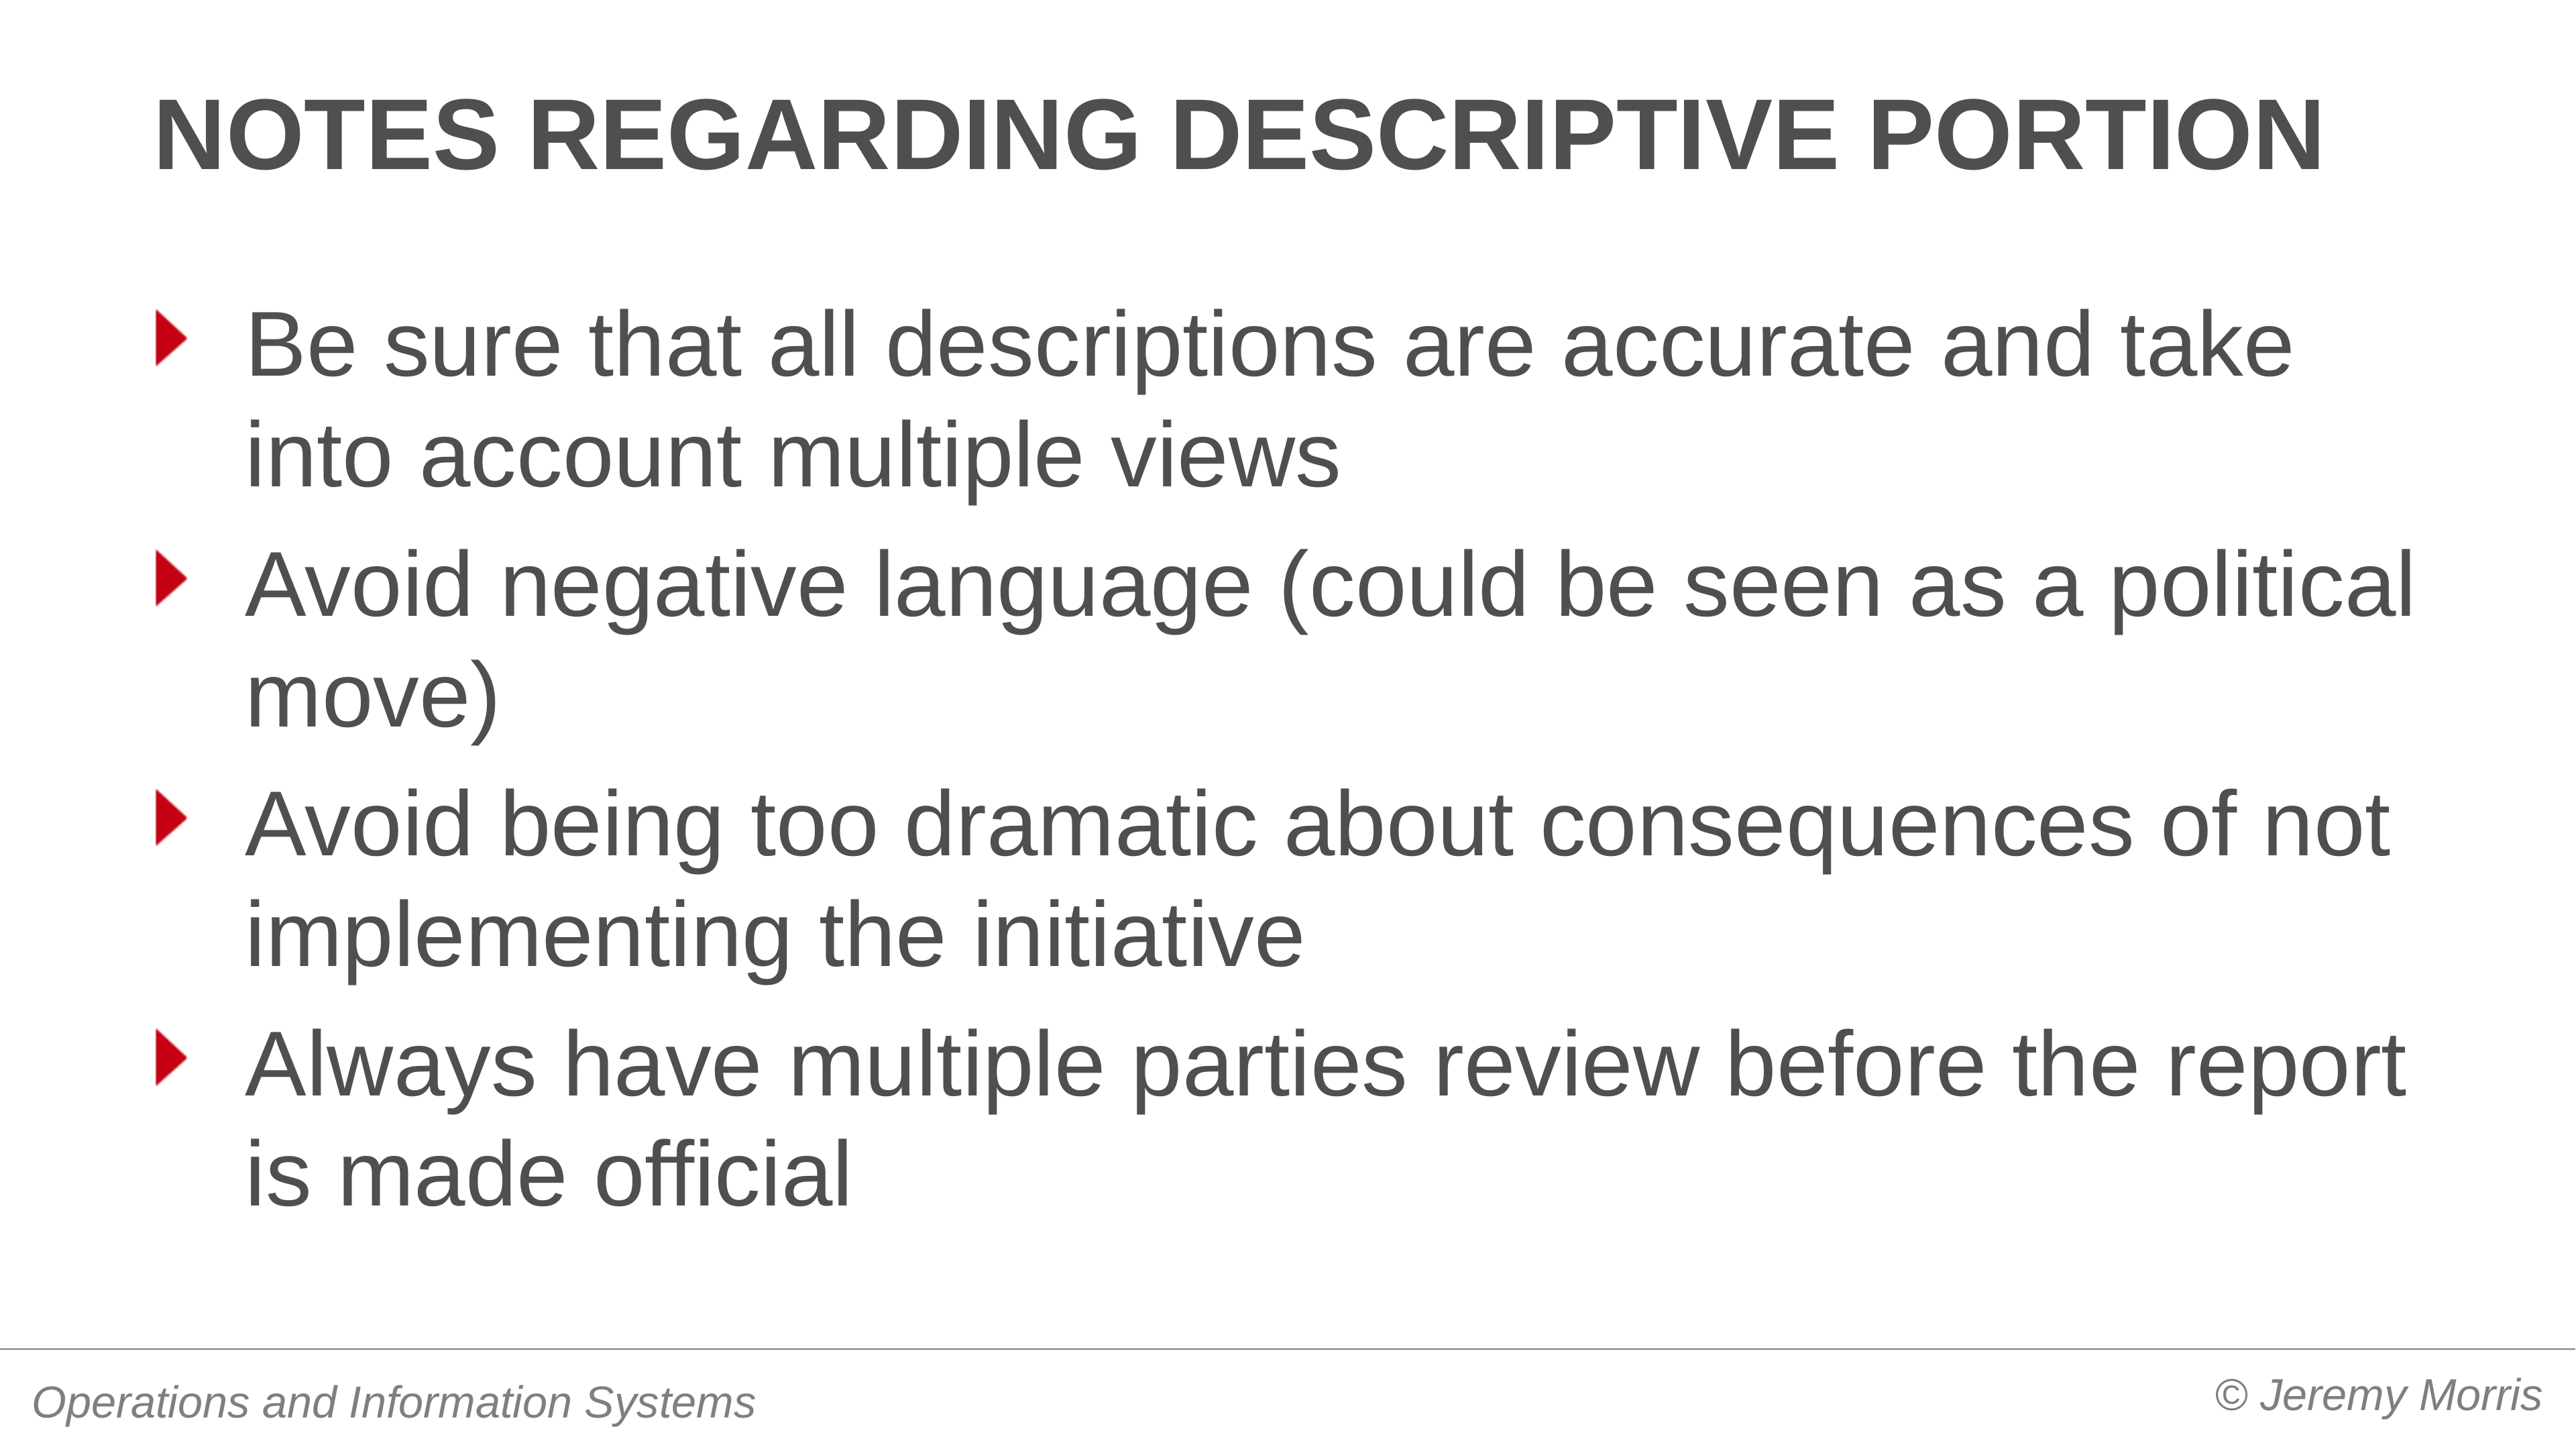

# Notes regarding descriptive portion
Be sure that all descriptions are accurate and take into account multiple views
Avoid negative language (could be seen as a political move)
Avoid being too dramatic about consequences of not implementing the initiative
Always have multiple parties review before the report is made official